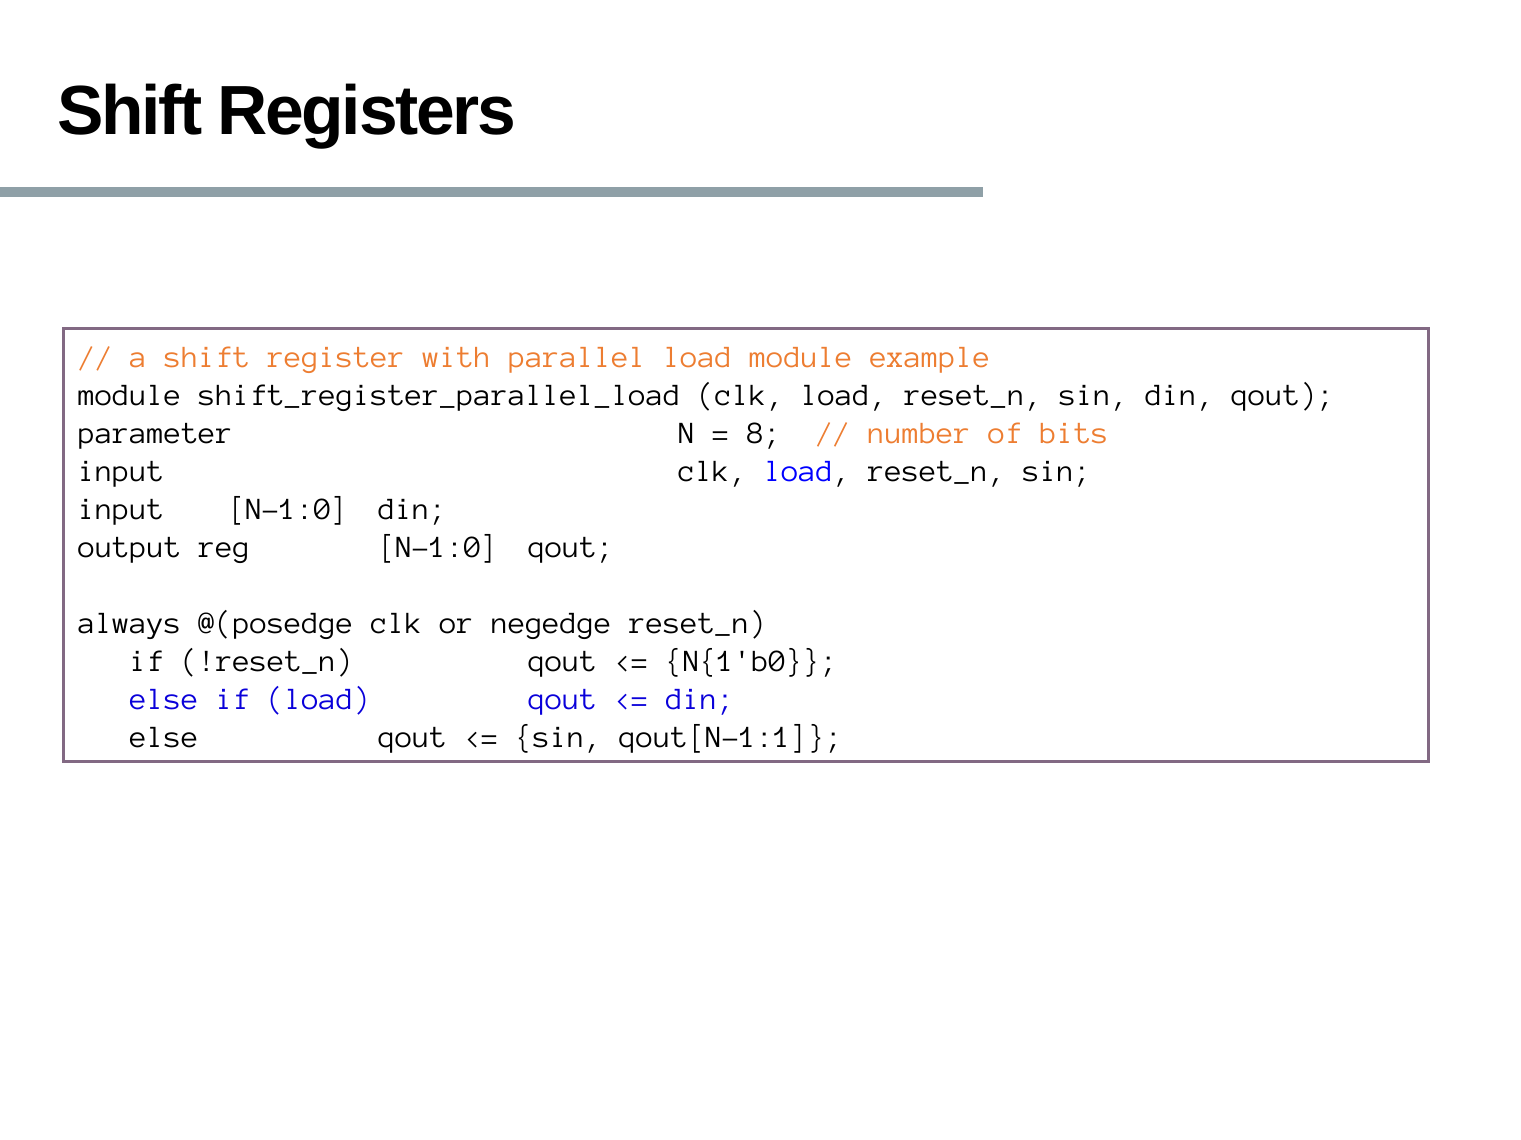

# Shift Registers
// a shift register with parallel load module example
module shift_register_parallel_load (clk, load, reset_n, sin, din, qout);
parameter 			N = 8;  // number of bits
input 				clk, load, reset_n, sin;
input  	[N-1:0] 	din;
output reg 	[N-1:0] 	qout;

always @(posedge clk or negedge reset_n)
   if (!reset_n)  	qout <= {N{1'b0}};
   else if (load) 	qout <= din;
   else       	qout <= {sin, qout[N-1:1]};